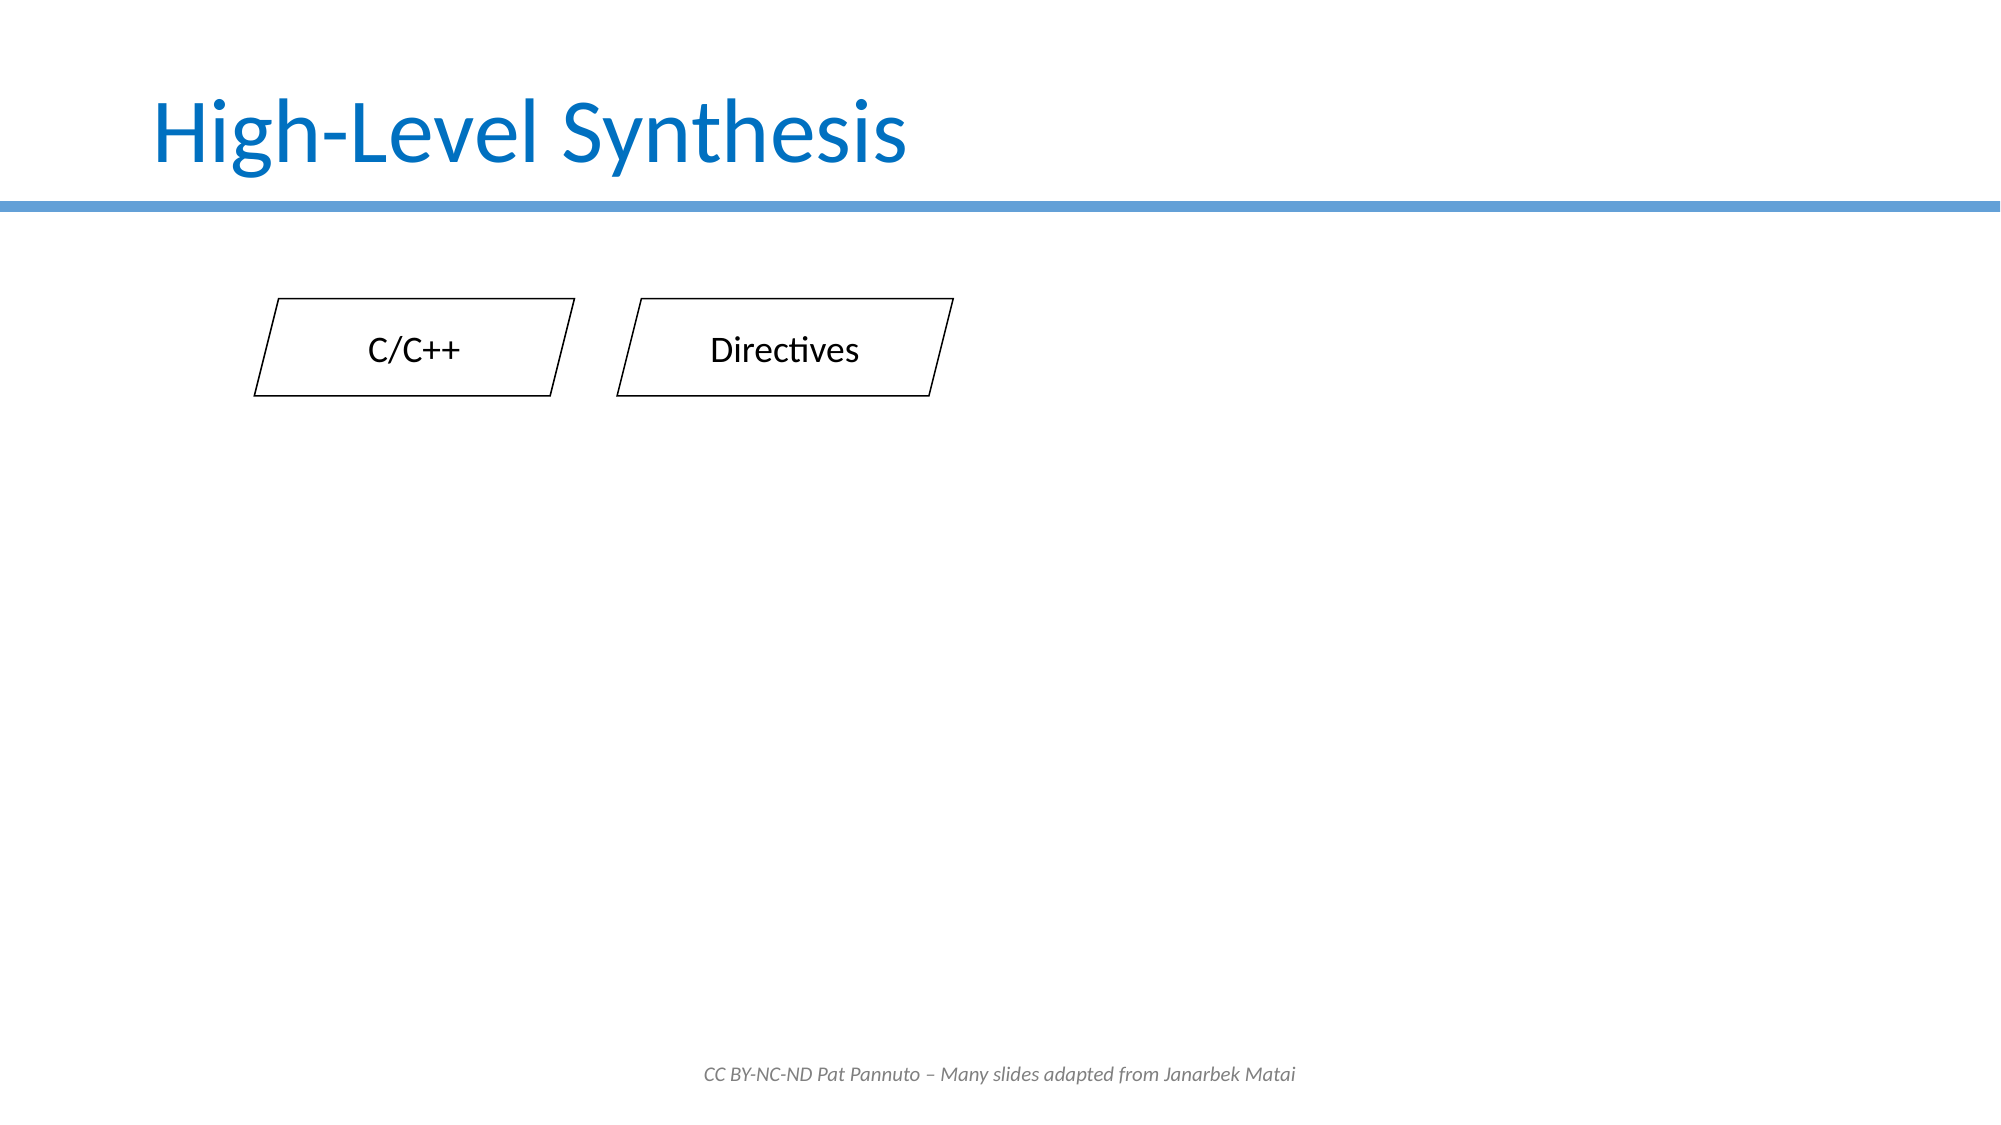

# High-Level Synthesis
C/C++
Directives
CC BY-NC-ND Pat Pannuto – Many slides adapted from Janarbek Matai